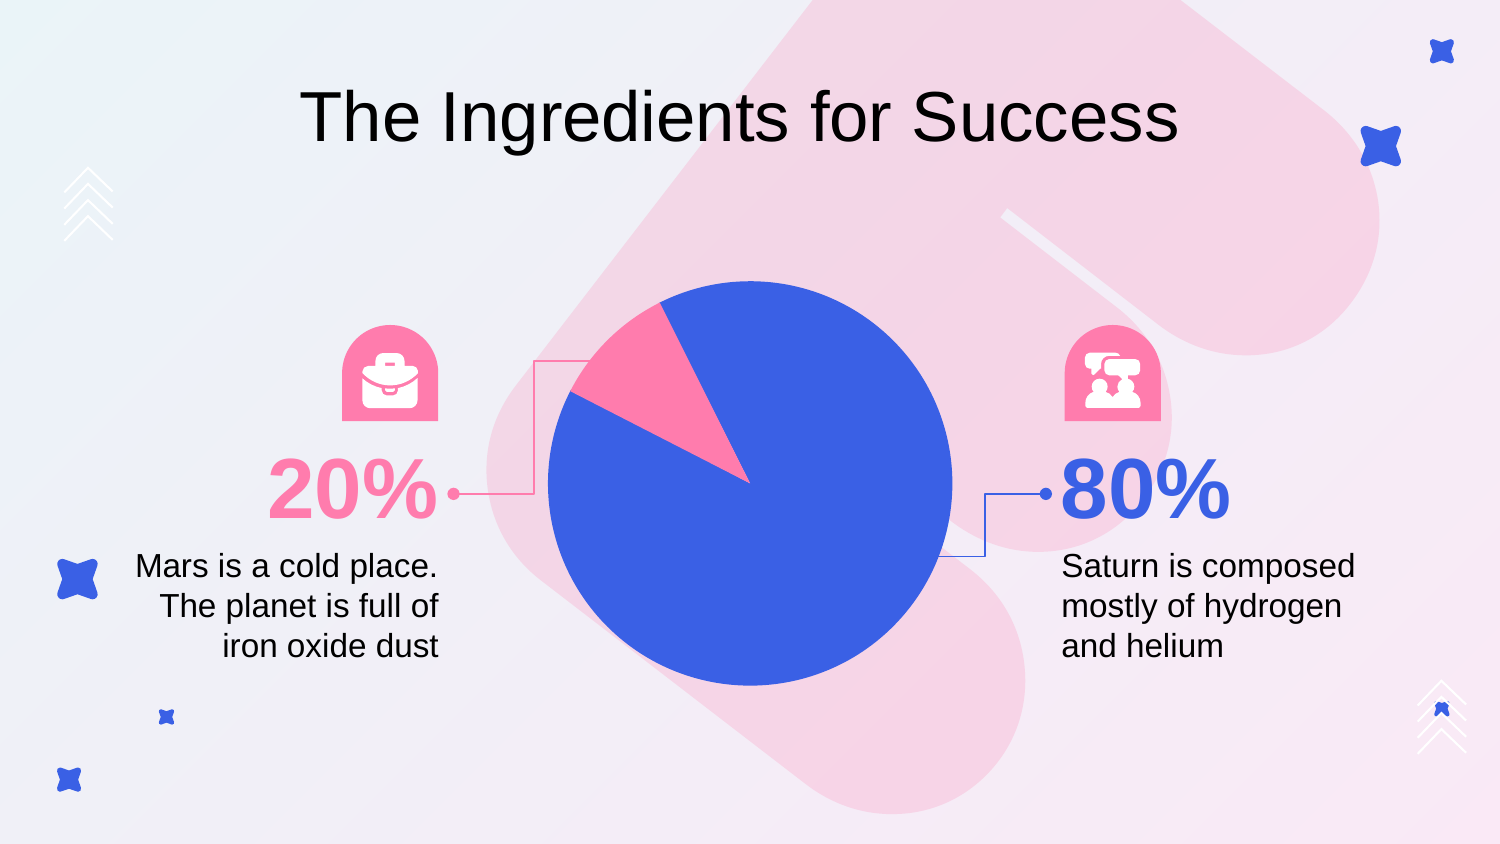

The Ingredients for Success

# 20%
80%
Mars is a cold place. The planet is full of iron oxide dust
Saturn is composed mostly of hydrogen and helium